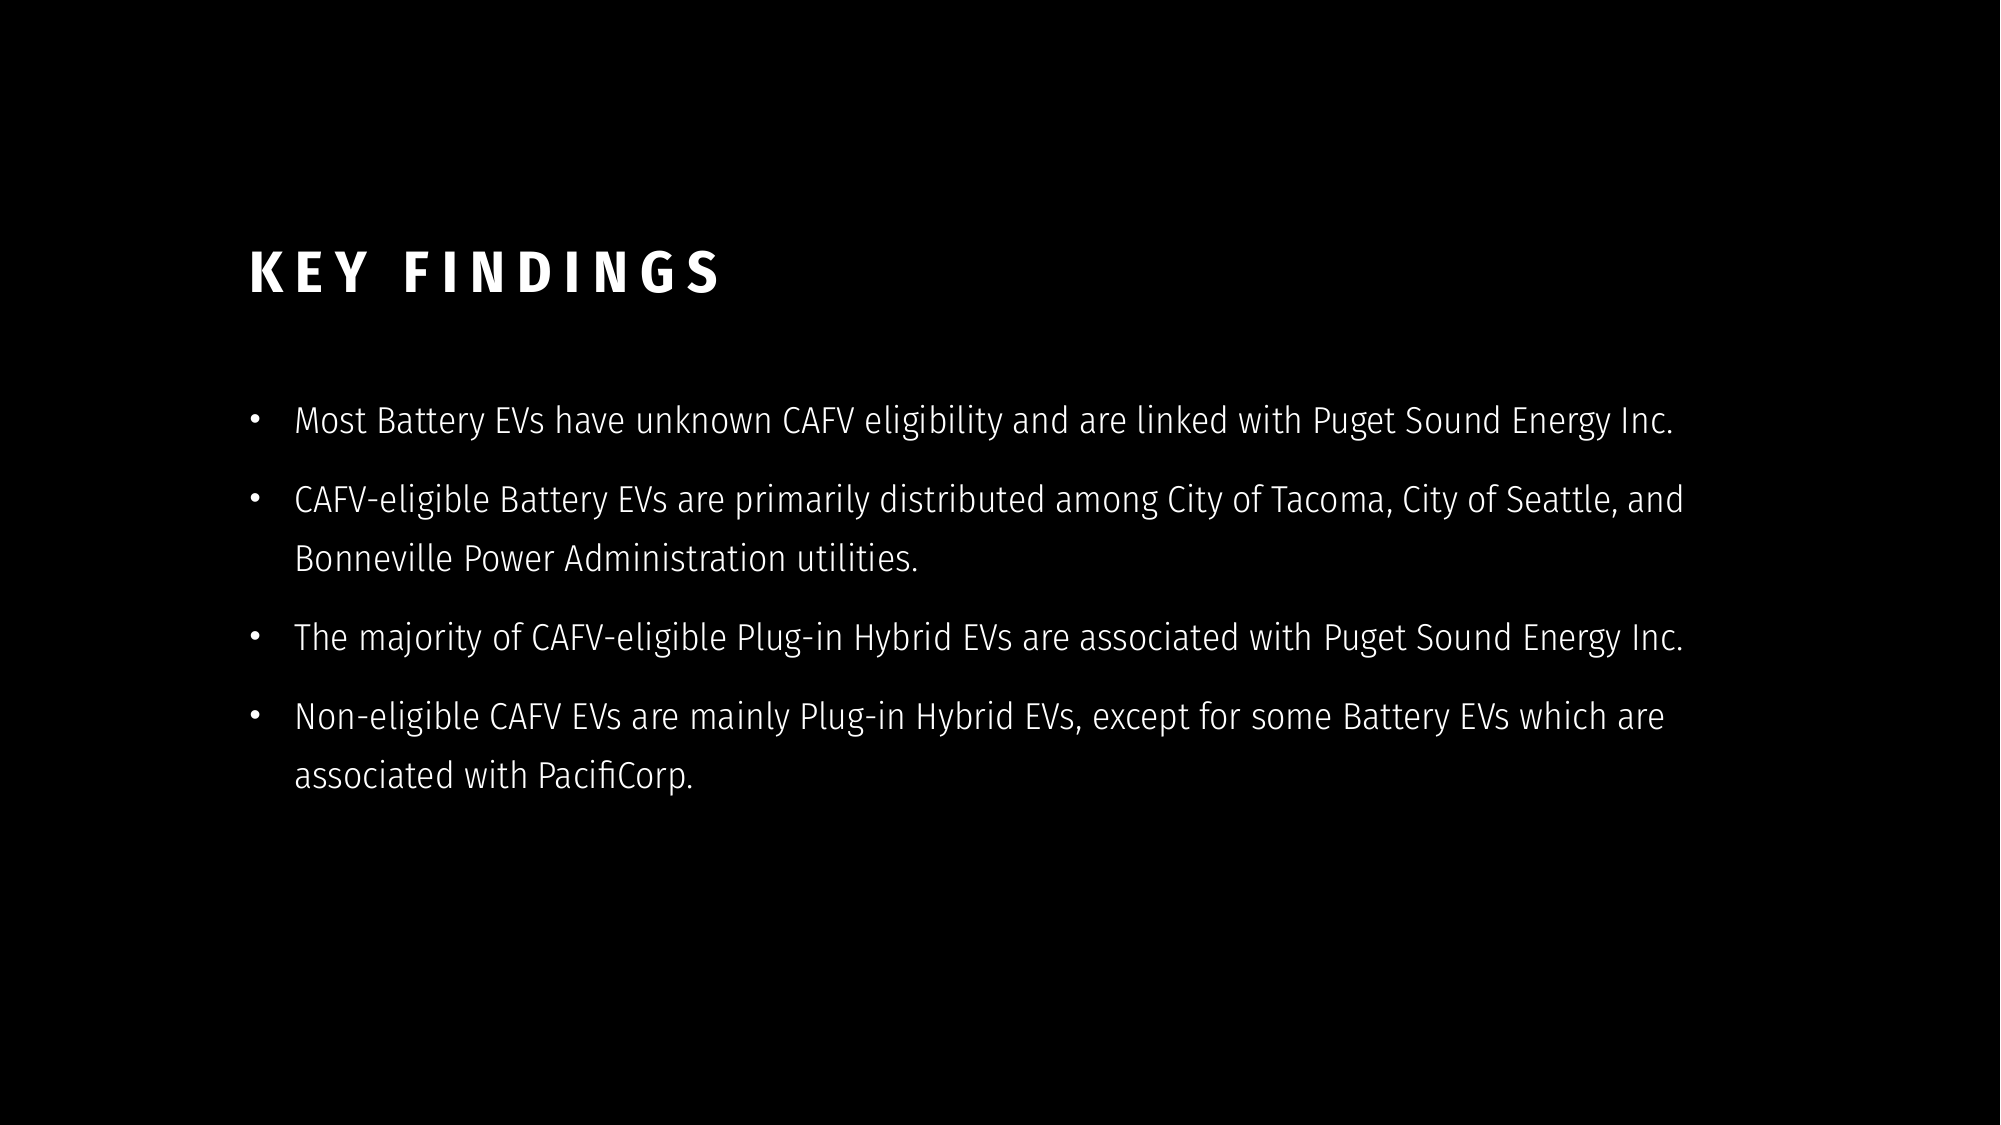

# Key findings
Most Battery EVs have unknown CAFV eligibility and are linked with Puget Sound Energy Inc.
CAFV-eligible Battery EVs are primarily distributed among City of Tacoma, City of Seattle, and Bonneville Power Administration utilities.
The majority of CAFV-eligible Plug-in Hybrid EVs are associated with Puget Sound Energy Inc.
Non-eligible CAFV EVs are mainly Plug-in Hybrid EVs, except for some Battery EVs which are associated with PacifiCorp.